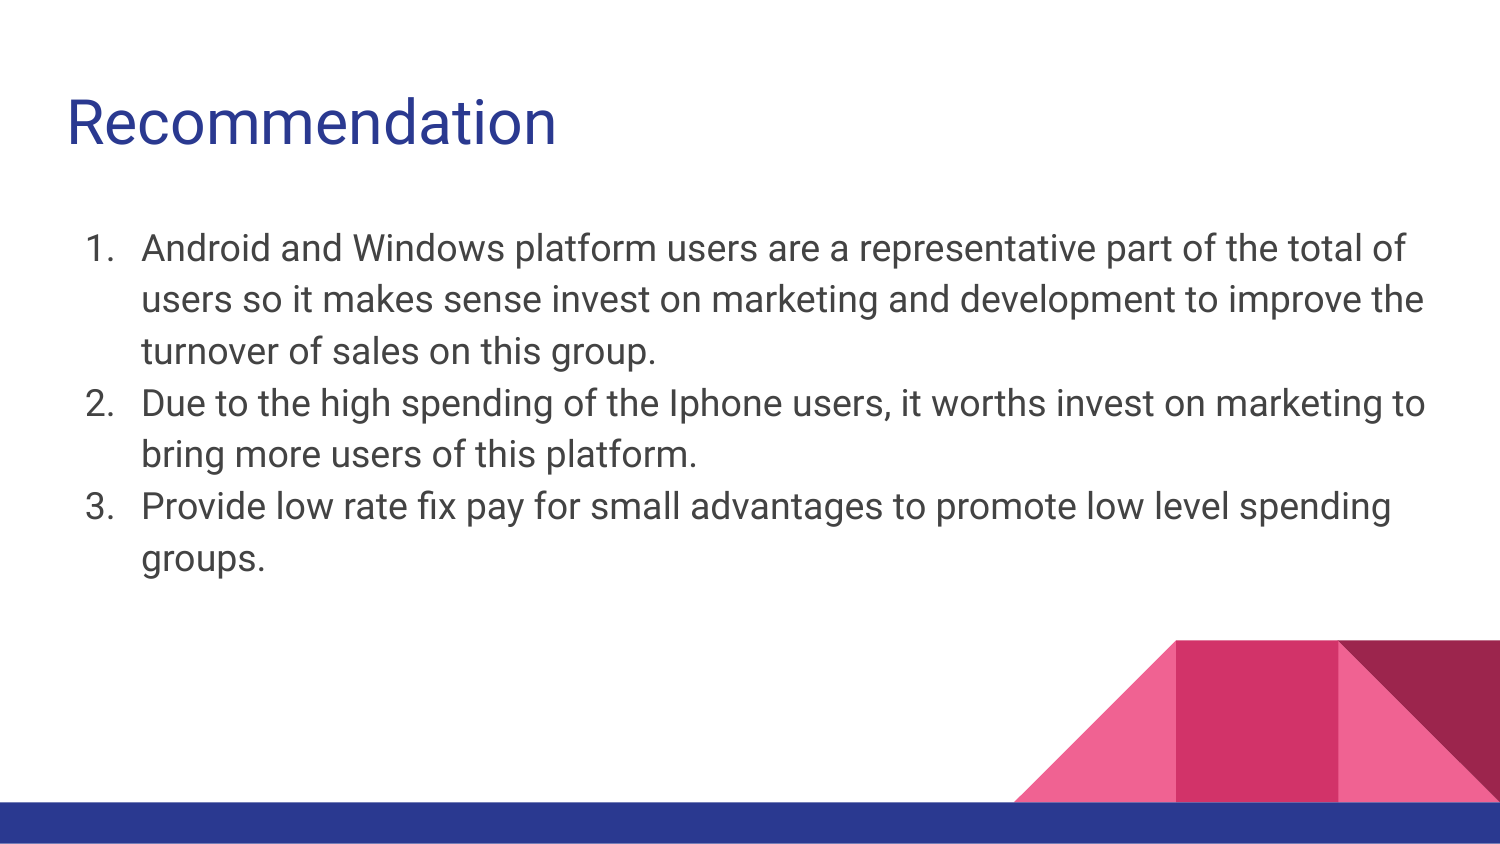

# Recommendation
Android and Windows platform users are a representative part of the total of users so it makes sense invest on marketing and development to improve the turnover of sales on this group.
Due to the high spending of the Iphone users, it worths invest on marketing to bring more users of this platform.
Provide low rate fix pay for small advantages to promote low level spending groups.